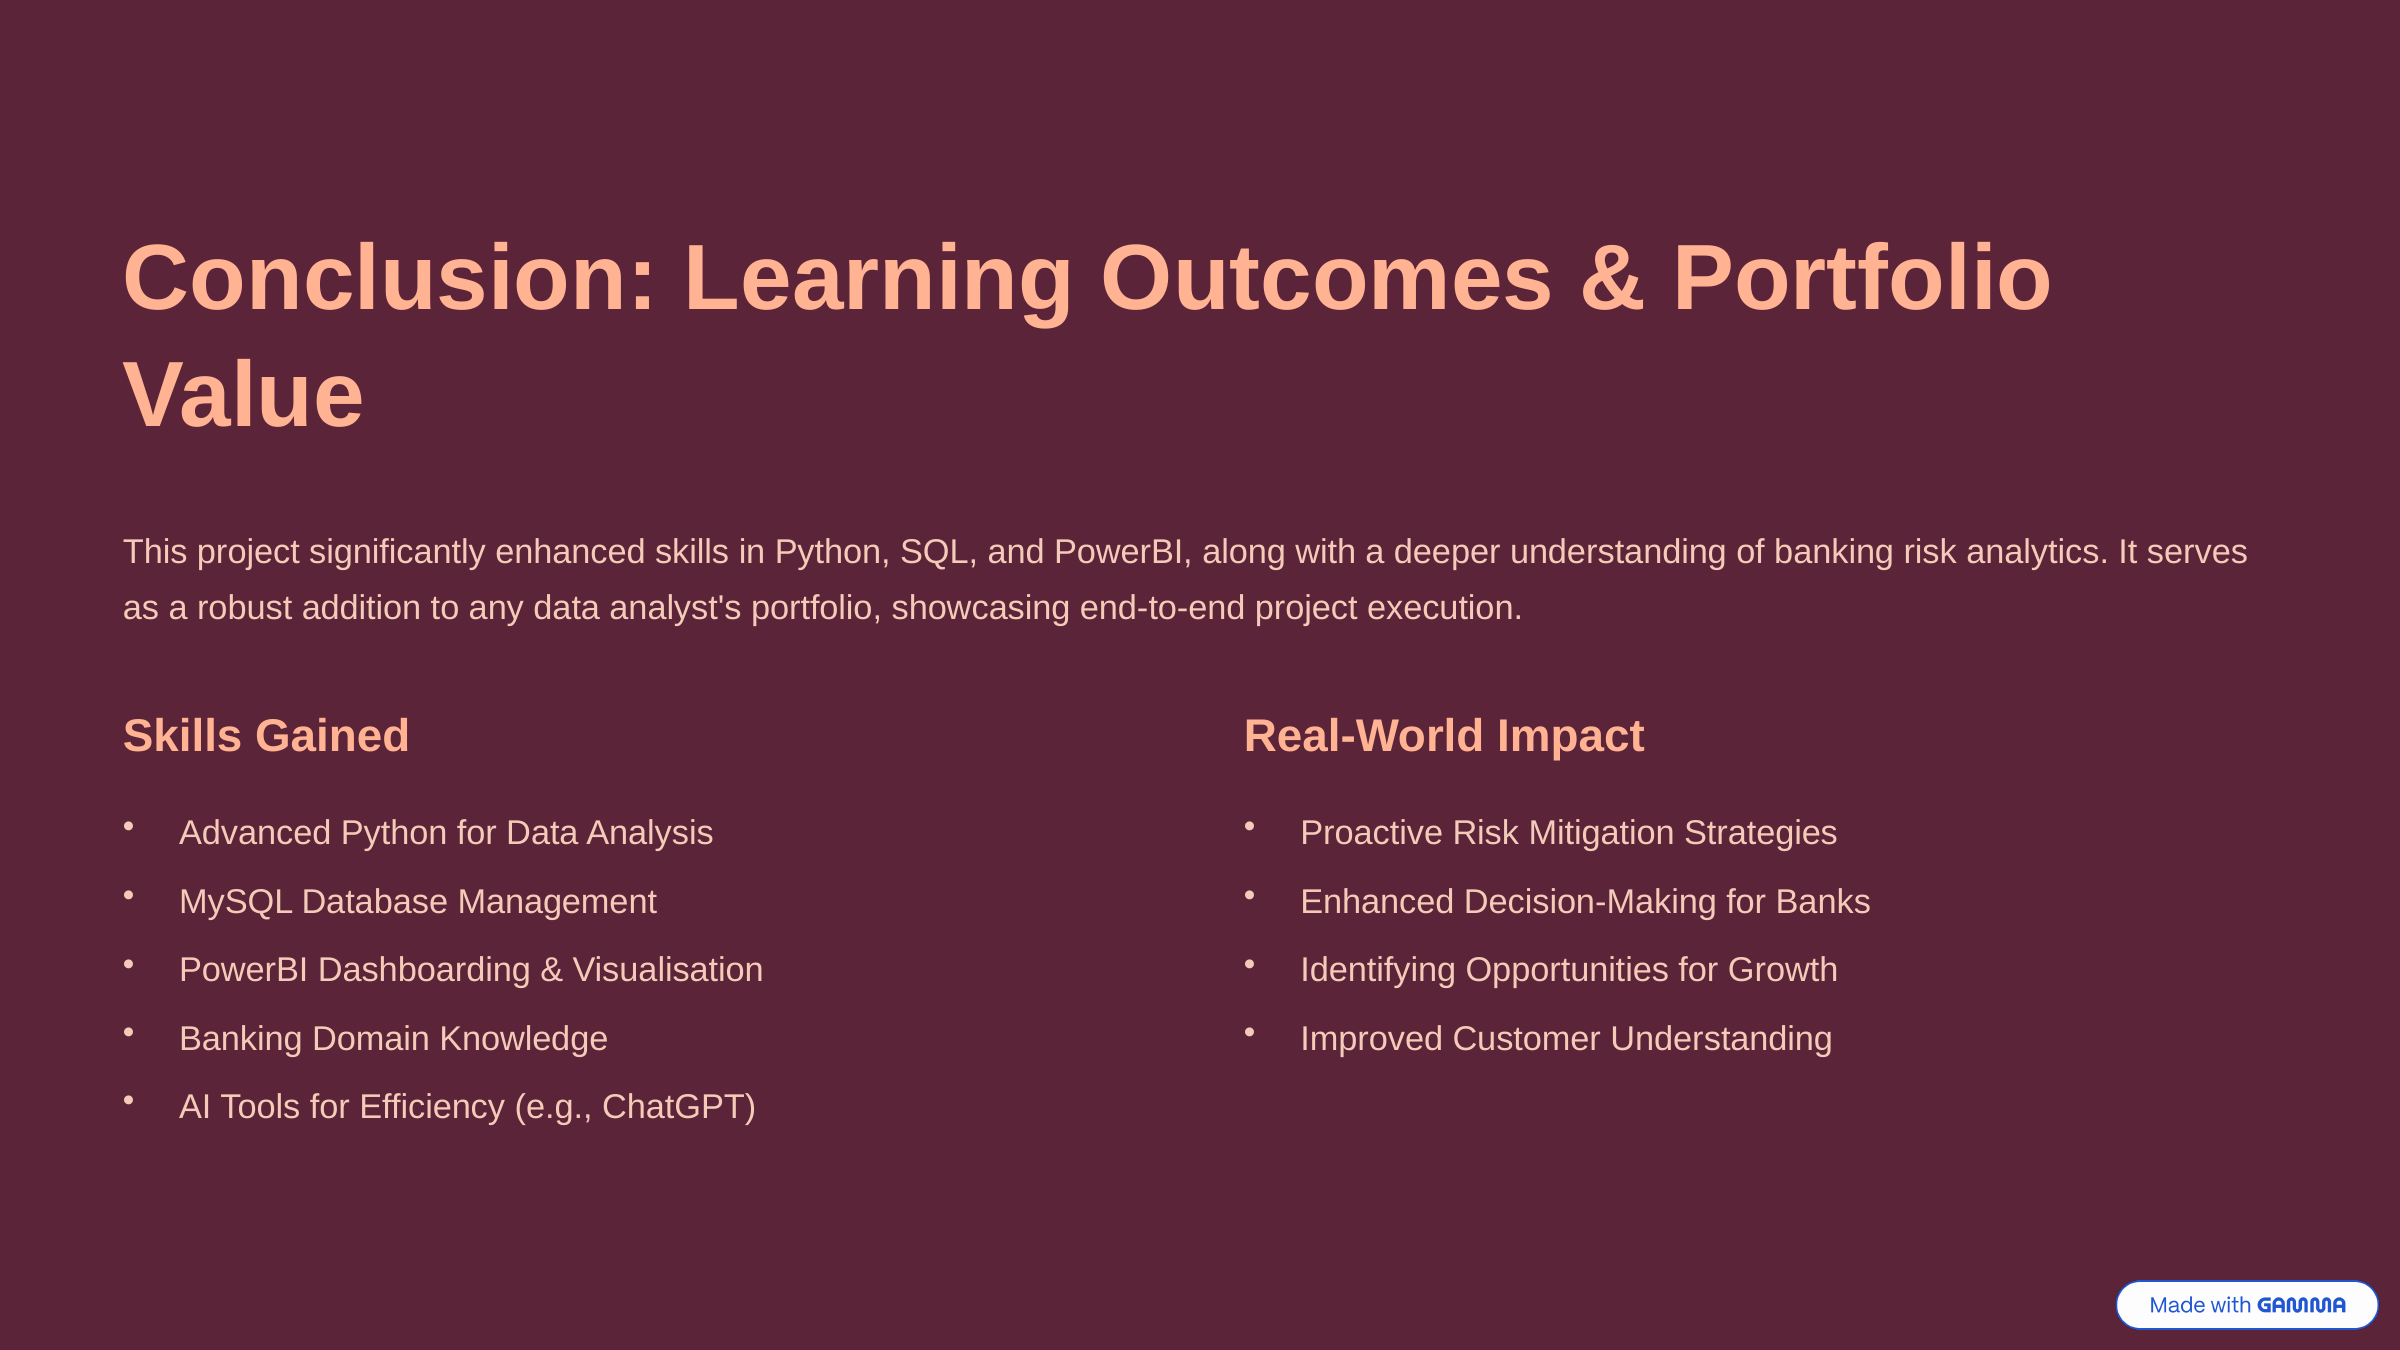

Conclusion: Learning Outcomes & Portfolio Value
This project significantly enhanced skills in Python, SQL, and PowerBI, along with a deeper understanding of banking risk analytics. It serves as a robust addition to any data analyst's portfolio, showcasing end-to-end project execution.
Skills Gained
Real-World Impact
Advanced Python for Data Analysis
Proactive Risk Mitigation Strategies
MySQL Database Management
Enhanced Decision-Making for Banks
PowerBI Dashboarding & Visualisation
Identifying Opportunities for Growth
Banking Domain Knowledge
Improved Customer Understanding
AI Tools for Efficiency (e.g., ChatGPT)